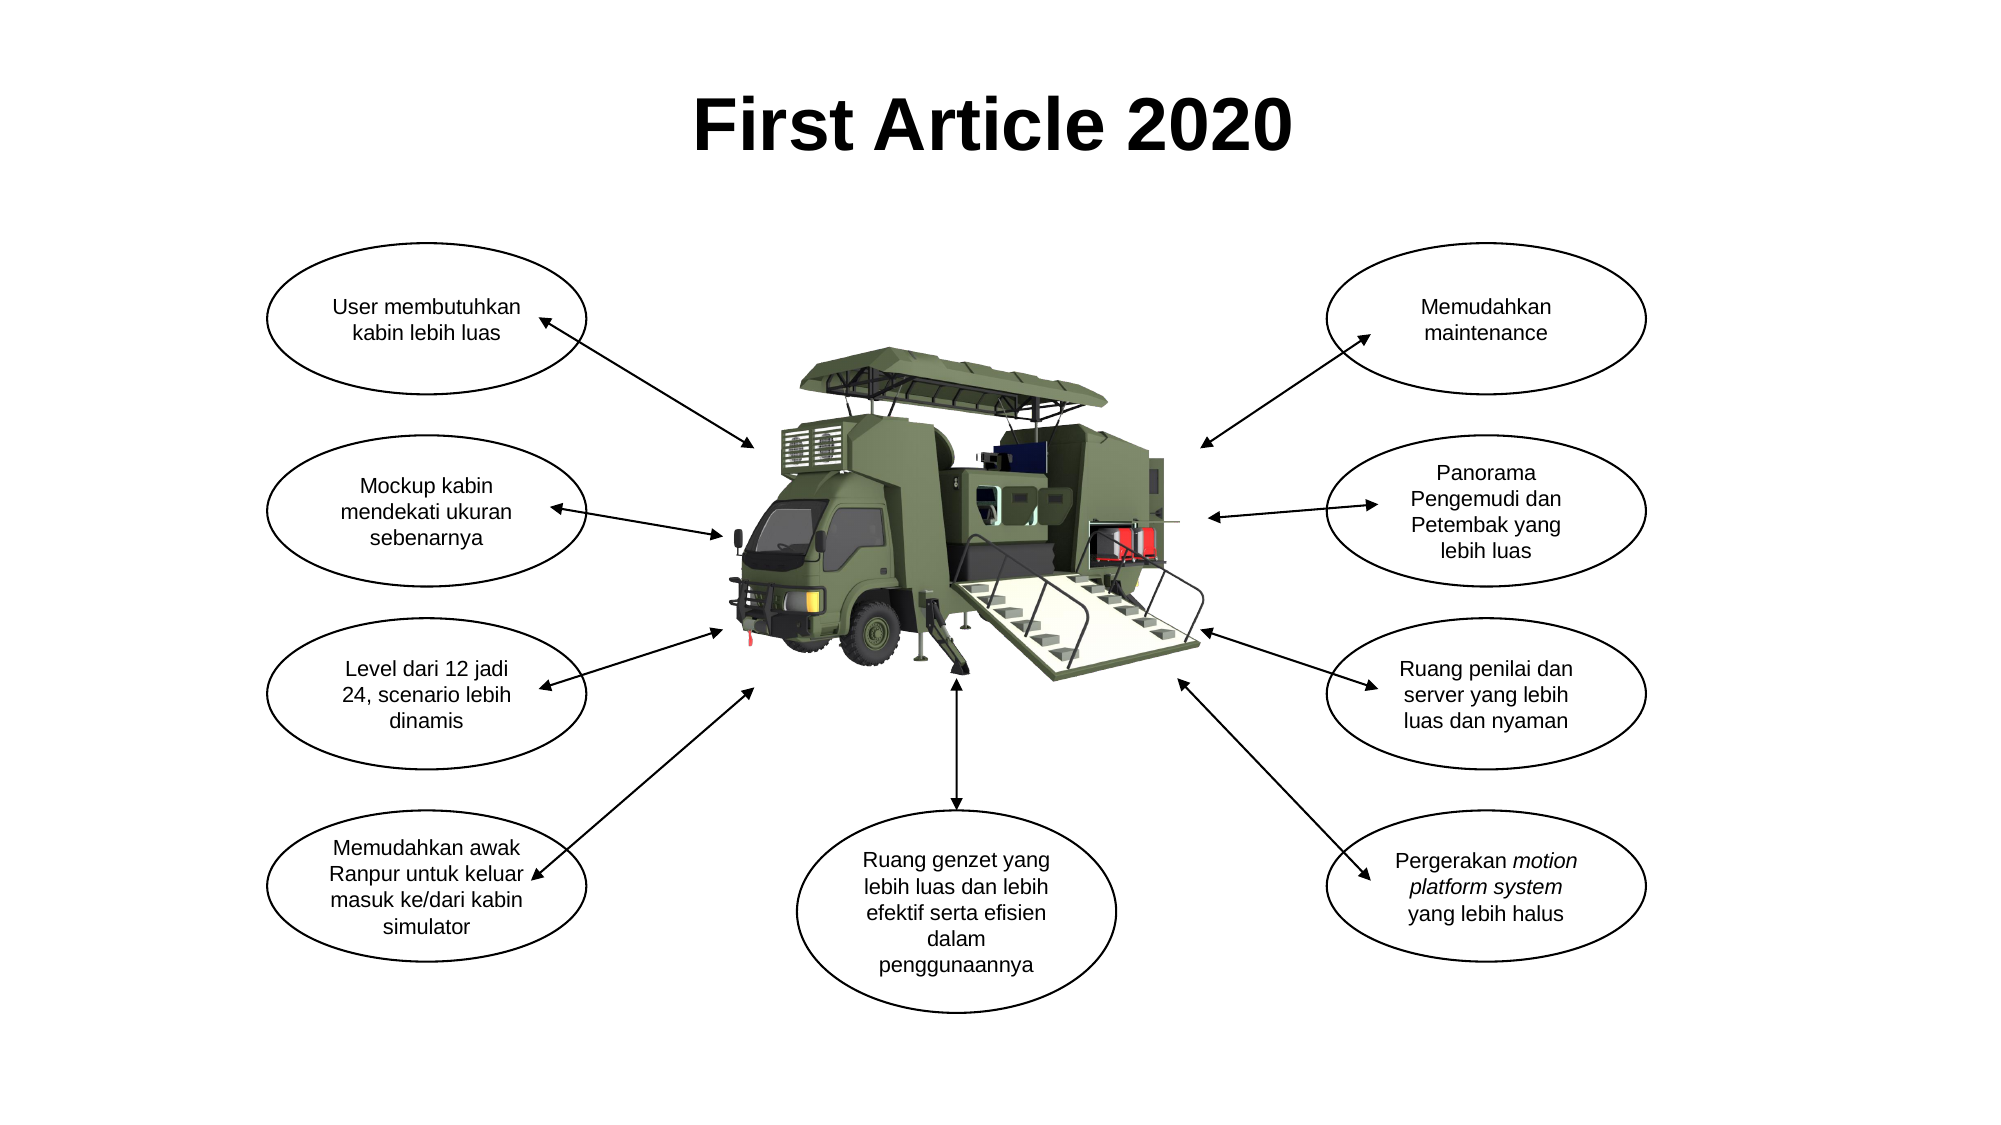

# First Article 2020
User membutuhkan kabin lebih luas
Memudahkan maintenance

Mockup kabin mendekati ukuran sebenarnya
Panorama Pengemudi dan Petembak yang lebih luas
Level dari 12 jadi 24, scenario lebih dinamis
Ruang penilai dan server yang lebih luas dan nyaman
Ruang genzet yang lebih luas dan lebih efektif serta efisien dalam penggunaannya
Memudahkan awak Ranpur untuk keluar masuk ke/dari kabin simulator
Pergerakan motion platform system yang lebih halus